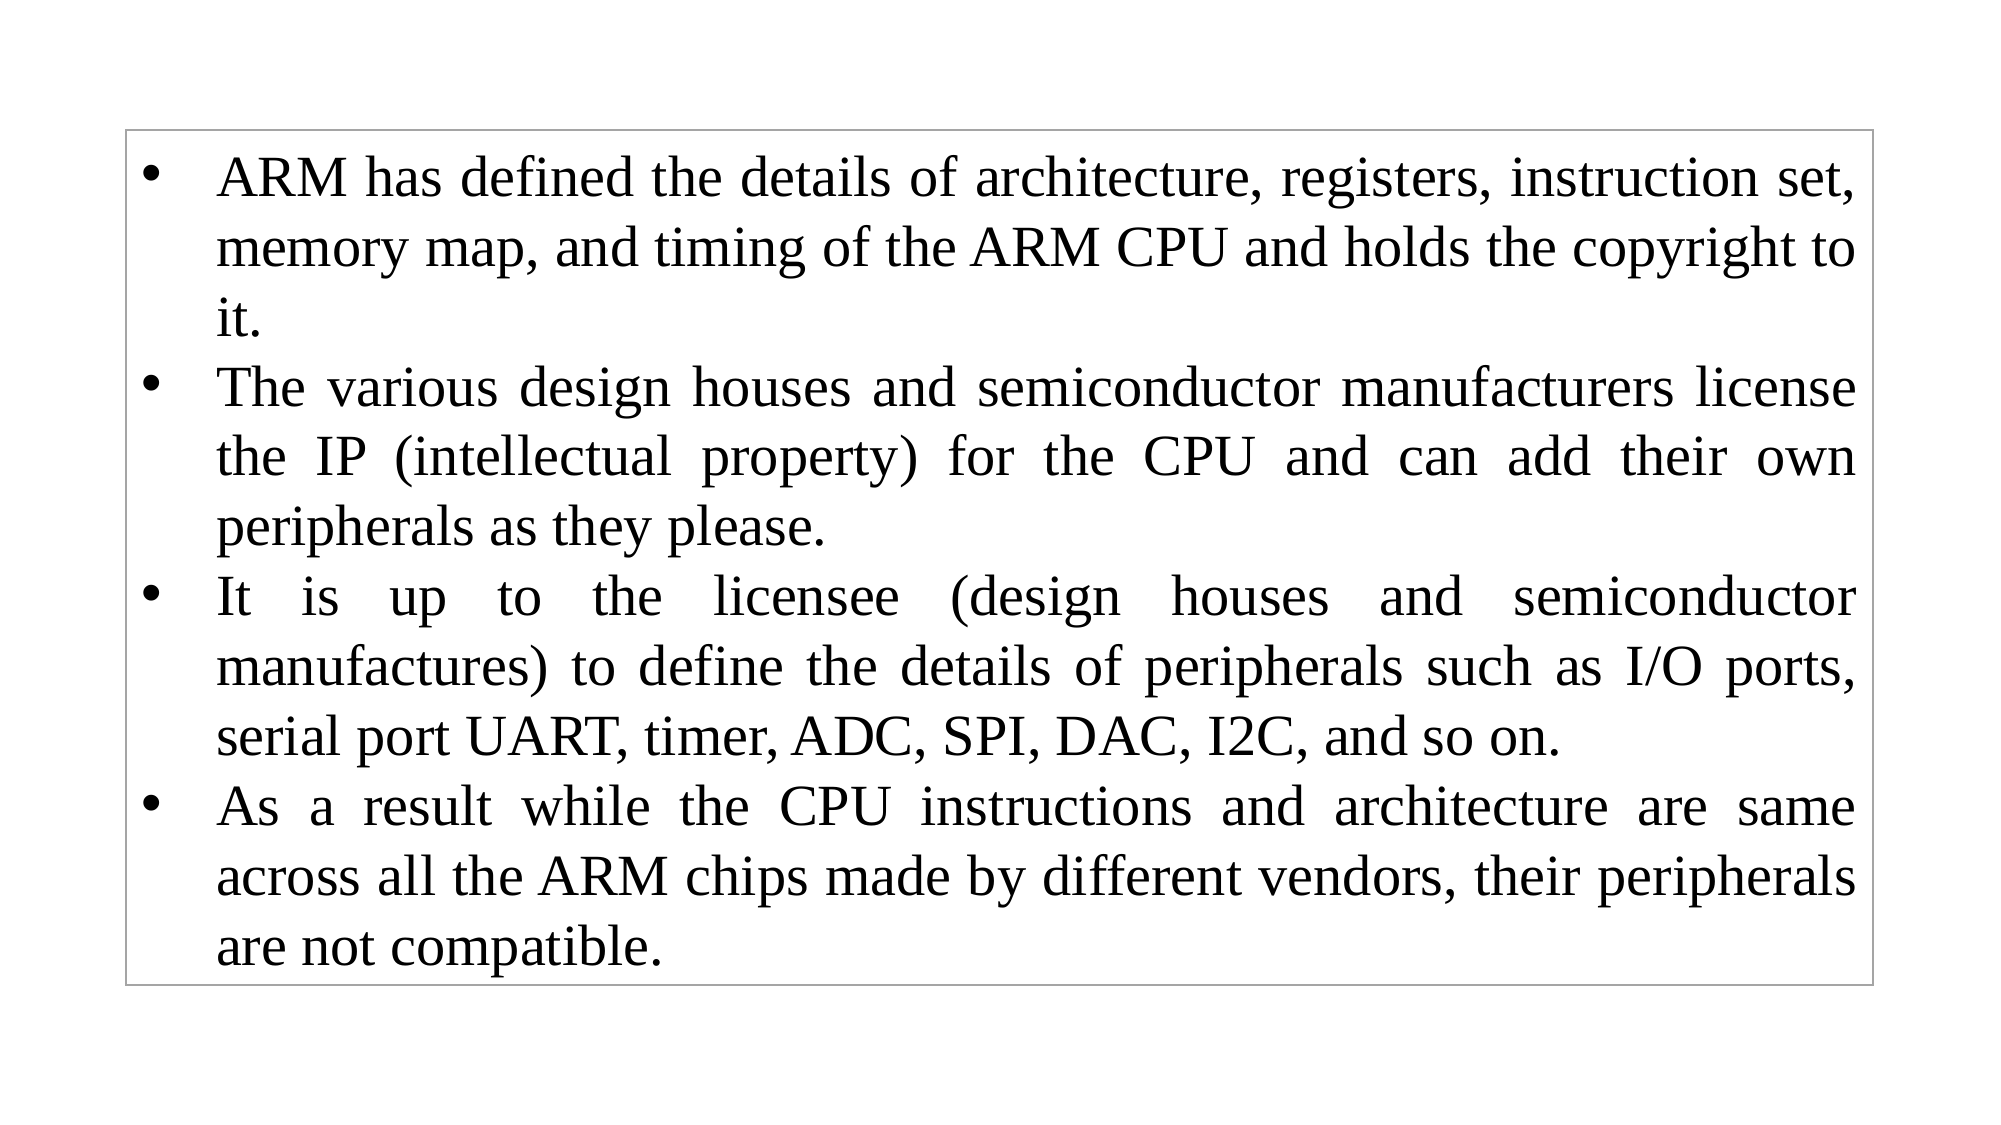

ARM has defined the details of architecture, registers, instruction set, memory map, and timing of the ARM CPU and holds the copyright to it.
The various design houses and semiconductor manufacturers license the IP (intellectual property) for the CPU and can add their own peripherals as they please.
It is up to the licensee (design houses and semiconductor manufactures) to define the details of peripherals such as I/O ports, serial port UART, timer, ADC, SPI, DAC, I2C, and so on.
As a result while the CPU instructions and architecture are same across all the ARM chips made by different vendors, their peripherals are not compatible.